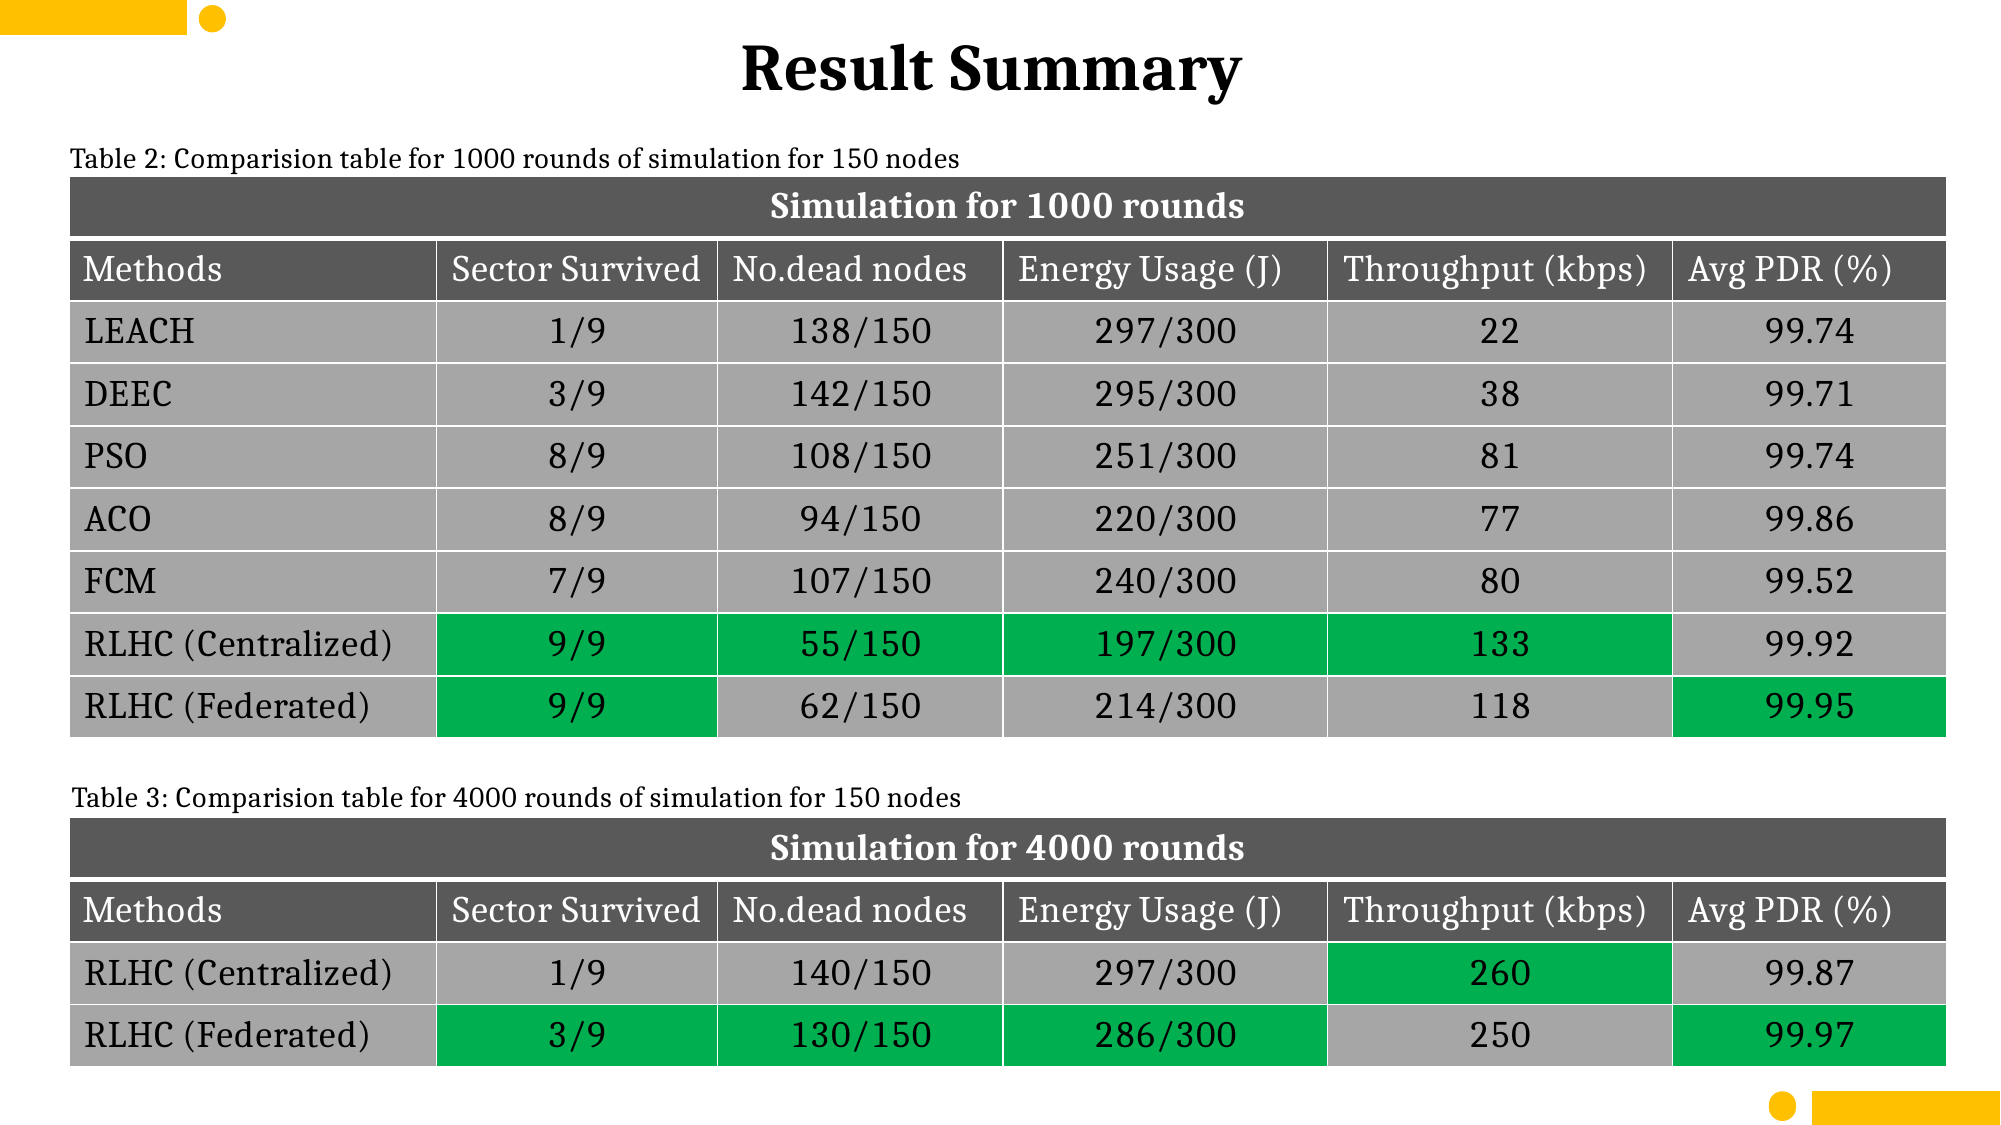

Result Summary
Table 2: Comparision table for 1000 rounds of simulation for 150 nodes
| Simulation for 1000 rounds |  |  |  |  |  |
| --- | --- | --- | --- | --- | --- |
| Methods | Sector Survived | No.dead nodes | Energy Usage (J) | Throughput (kbps) | Avg PDR (%) |
| LEACH | 1/9 | 138/150 | 297/300 | 22 | 99.74 |
| DEEC | 3/9 | 142/150 | 295/300 | 38 | 99.71 |
| PSO | 8/9 | 108/150 | 251/300 | 81 | 99.74 |
| ACO | 8/9 | 94/150 | 220/300 | 77 | 99.86 |
| FCM | 7/9 | 107/150 | 240/300 | 80 | 99.52 |
| RLHC (Centralized) | 9/9 | 55/150 | 197/300 | 133 | 99.92 |
| RLHC (Federated) | 9/9 | 62/150 | 214/300 | 118 | 99.95 |
Table 3: Comparision table for 4000 rounds of simulation for 150 nodes
| Simulation for 4000 rounds |  |  |  |  |  |
| --- | --- | --- | --- | --- | --- |
| Methods | Sector Survived | No.dead nodes | Energy Usage (J) | Throughput (kbps) | Avg PDR (%) |
| RLHC (Centralized) | 1/9 | 140/150 | 297/300 | 260 | 99.87 |
| RLHC (Federated) | 3/9 | 130/150 | 286/300 | 250 | 99.97 |